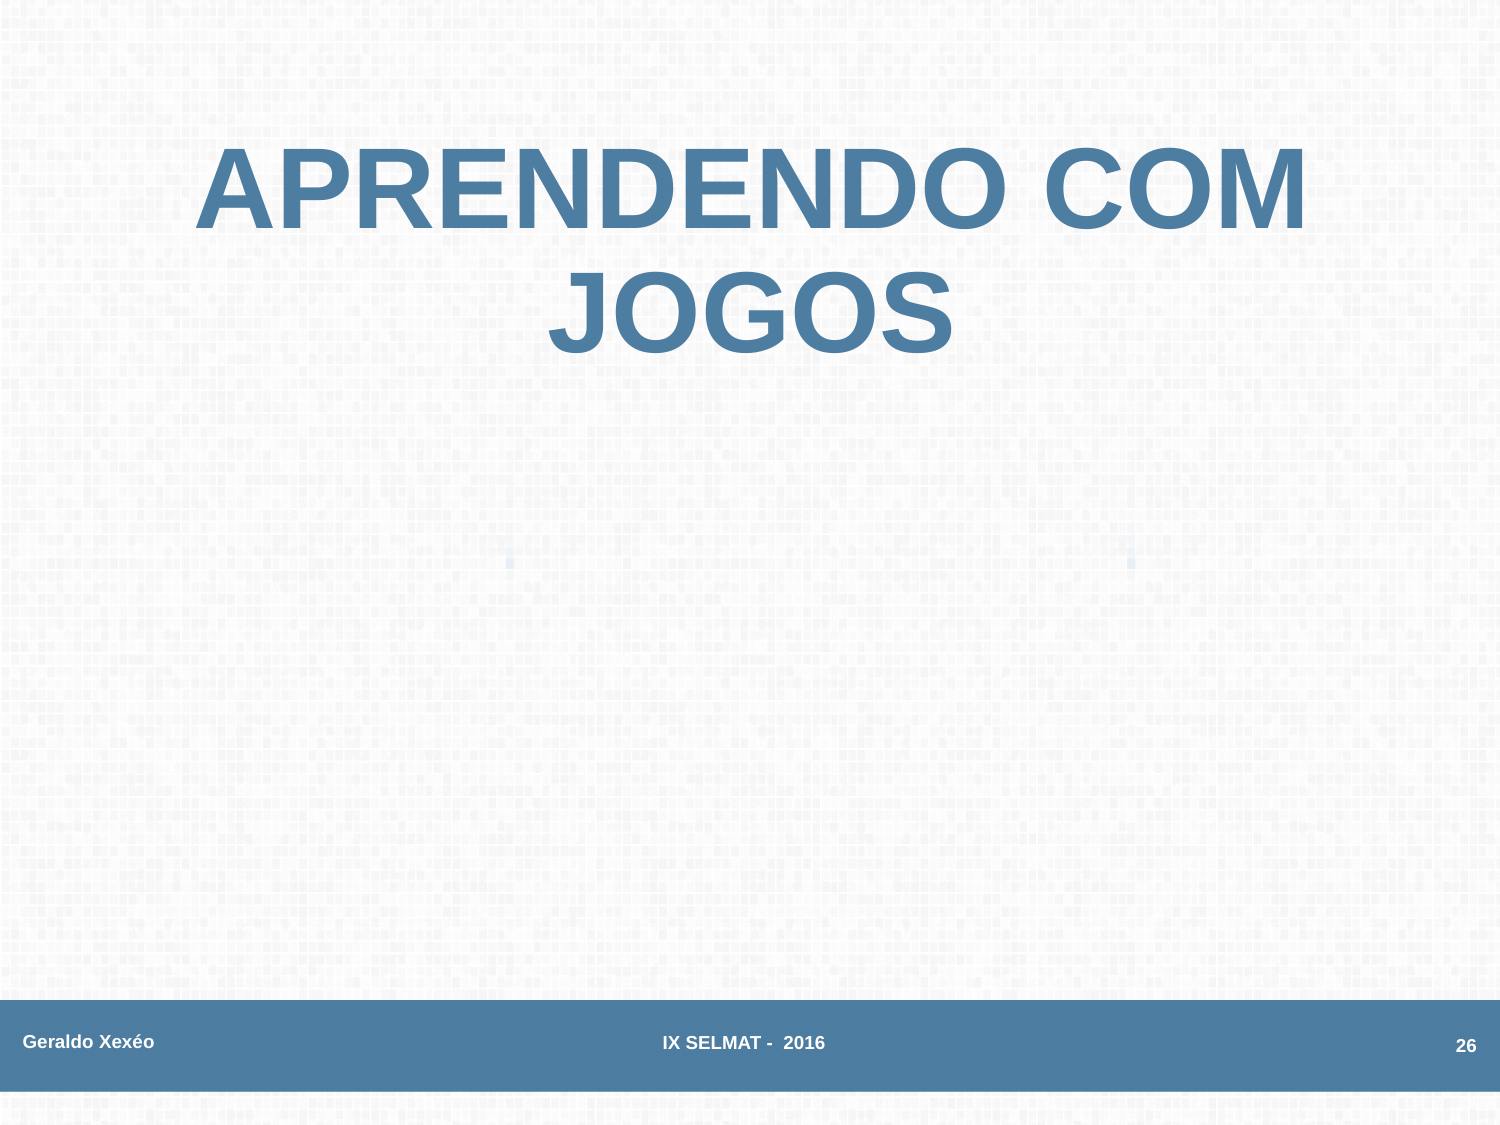

# APRENDENDO COM JOGOS
Geraldo Xexéo
IX SELMAT -  2016
26